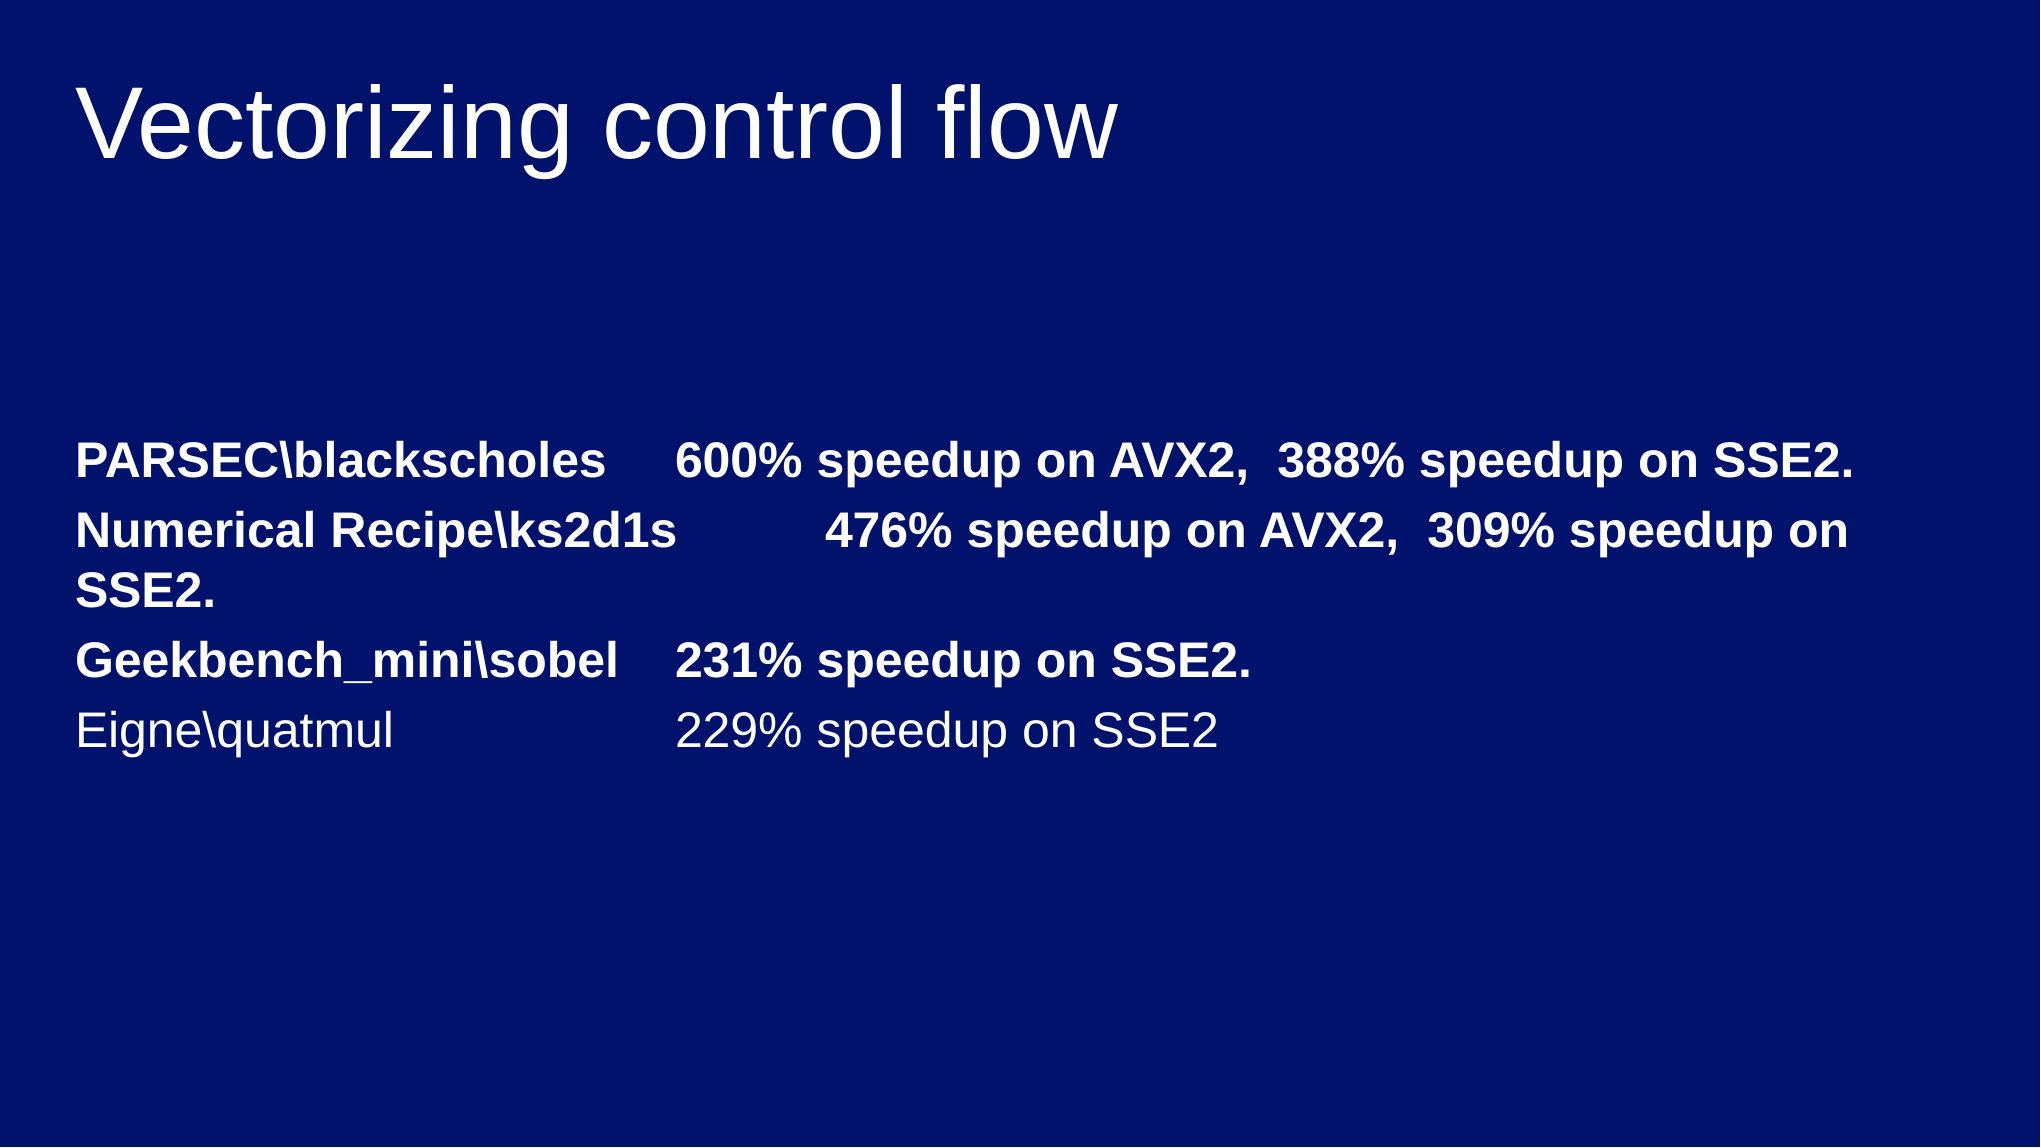

# Vectorizing control flow

PARSEC\blackscholes 	600% speedup on AVX2,  388% speedup on SSE2.
Numerical Recipe\ks2d1s  	476% speedup on AVX2,  309% speedup on SSE2.
Geekbench_mini\sobel 	231% speedup on SSE2.
Eigne\quatmul 		229% speedup on SSE2